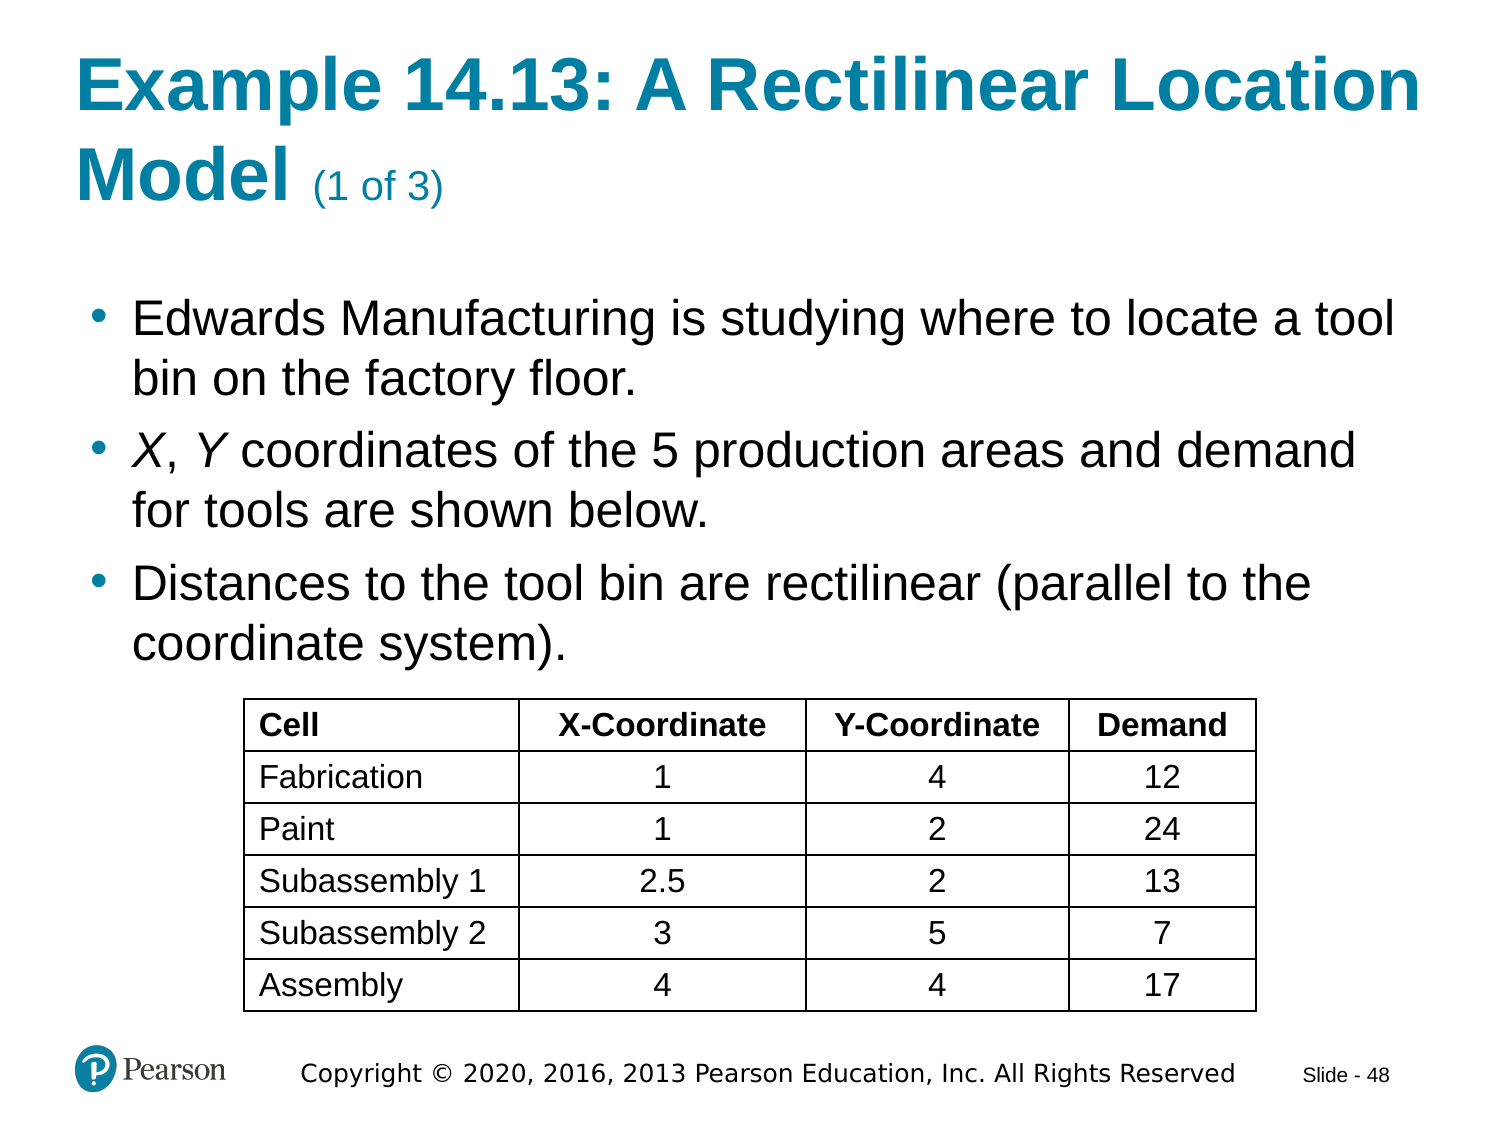

# Example 14.13: A Rectilinear Location Model (1 of 3)
Edwards Manufacturing is studying where to locate a tool bin on the factory floor.
X, Y coordinates of the 5 production areas and demand for tools are shown below.
Distances to the tool bin are rectilinear (parallel to the coordinate system).
| Cell | X-Coordinate | Y-Coordinate | Demand |
| --- | --- | --- | --- |
| Fabrication | 1 | 4 | 12 |
| Paint | 1 | 2 | 24 |
| Subassembly 1 | 2.5 | 2 | 13 |
| Subassembly 2 | 3 | 5 | 7 |
| Assembly | 4 | 4 | 17 |